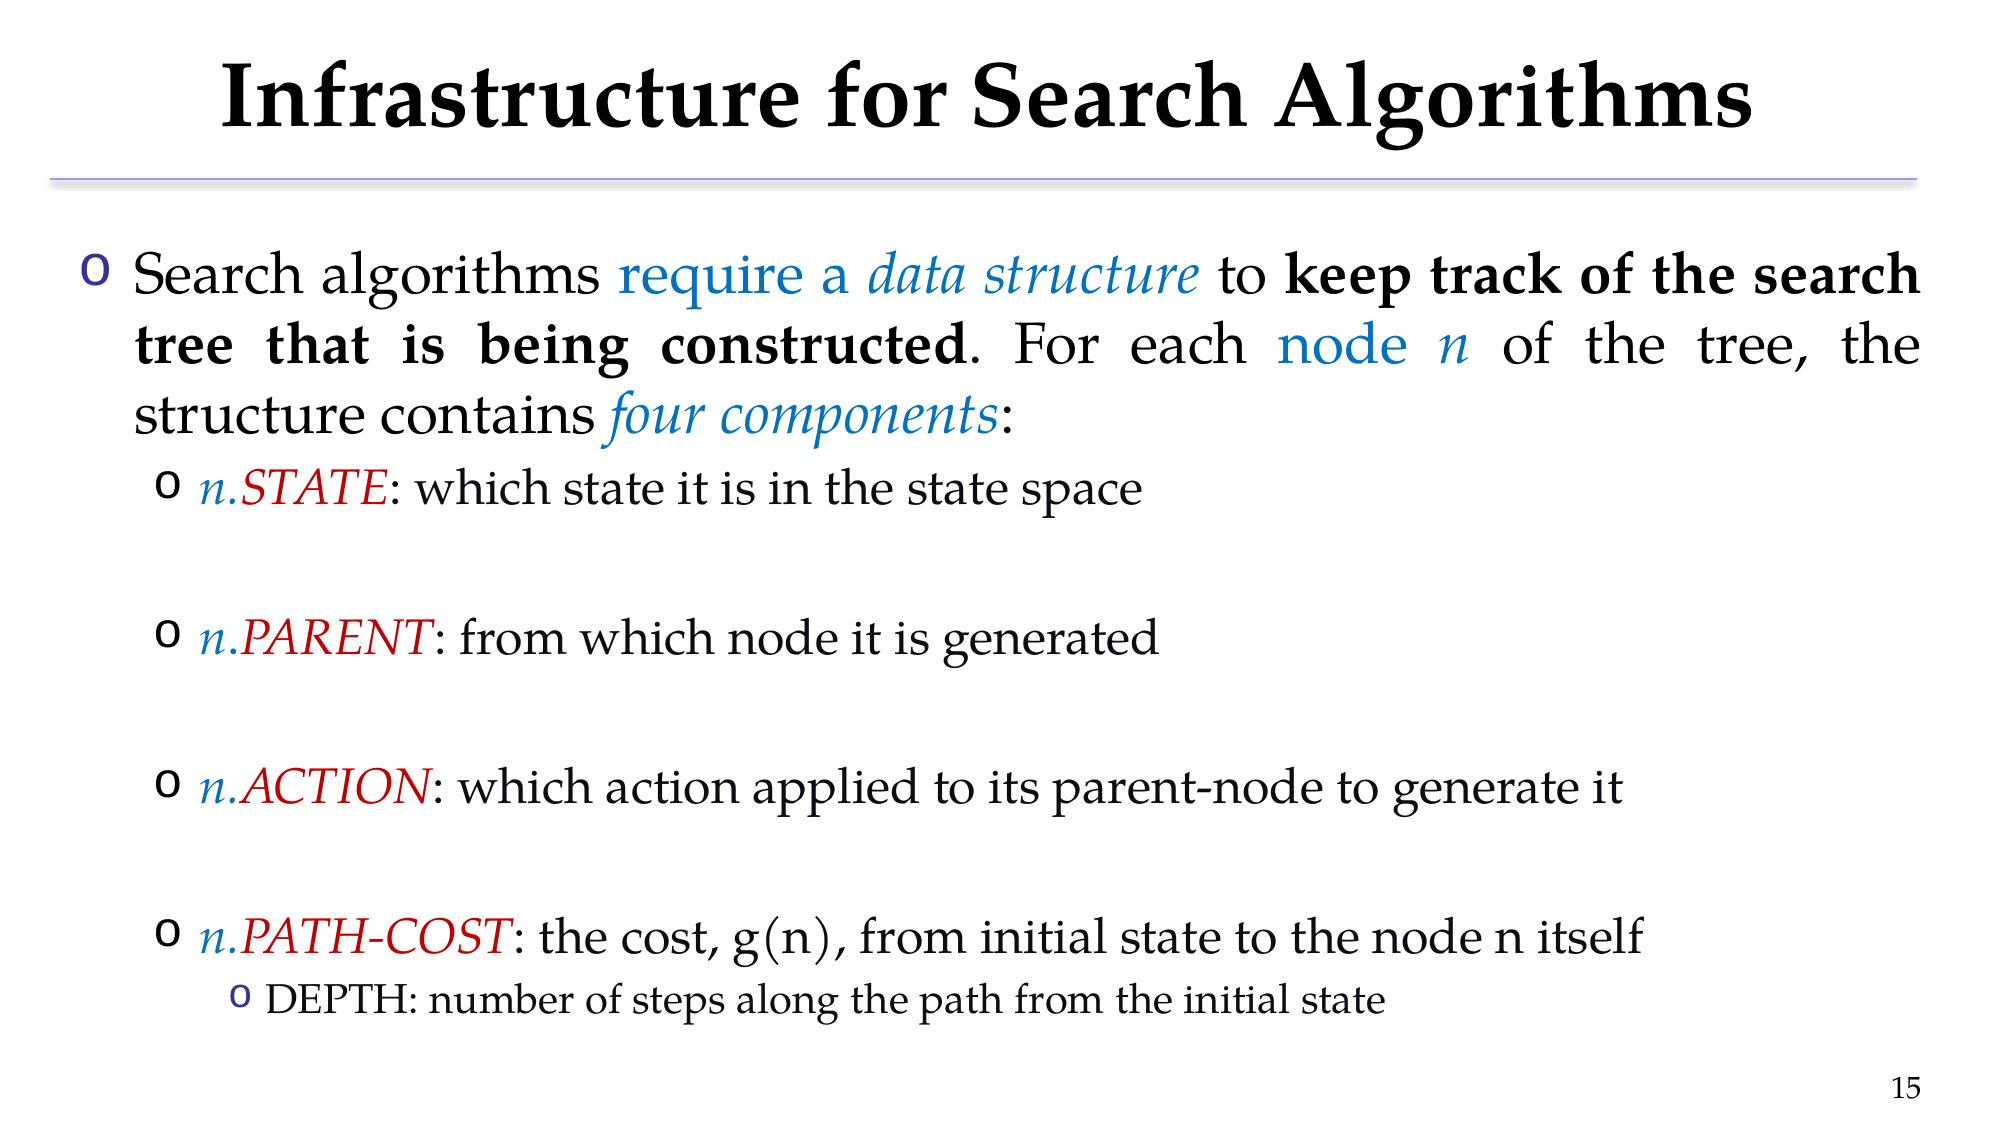

# Infrastructure for Search Algorithms
Search algorithms require a data structure to keep track of the search tree that is being constructed. For each node n of the tree, the structure contains four components:
n.STATE: which state it is in the state space

n.PARENT: from which node it is generated

n.ACTION: which action applied to its parent-node to generate it

n.PATH-COST: the cost, g(n), from initial state to the node n itself
DEPTH: number of steps along the path from the initial state
15